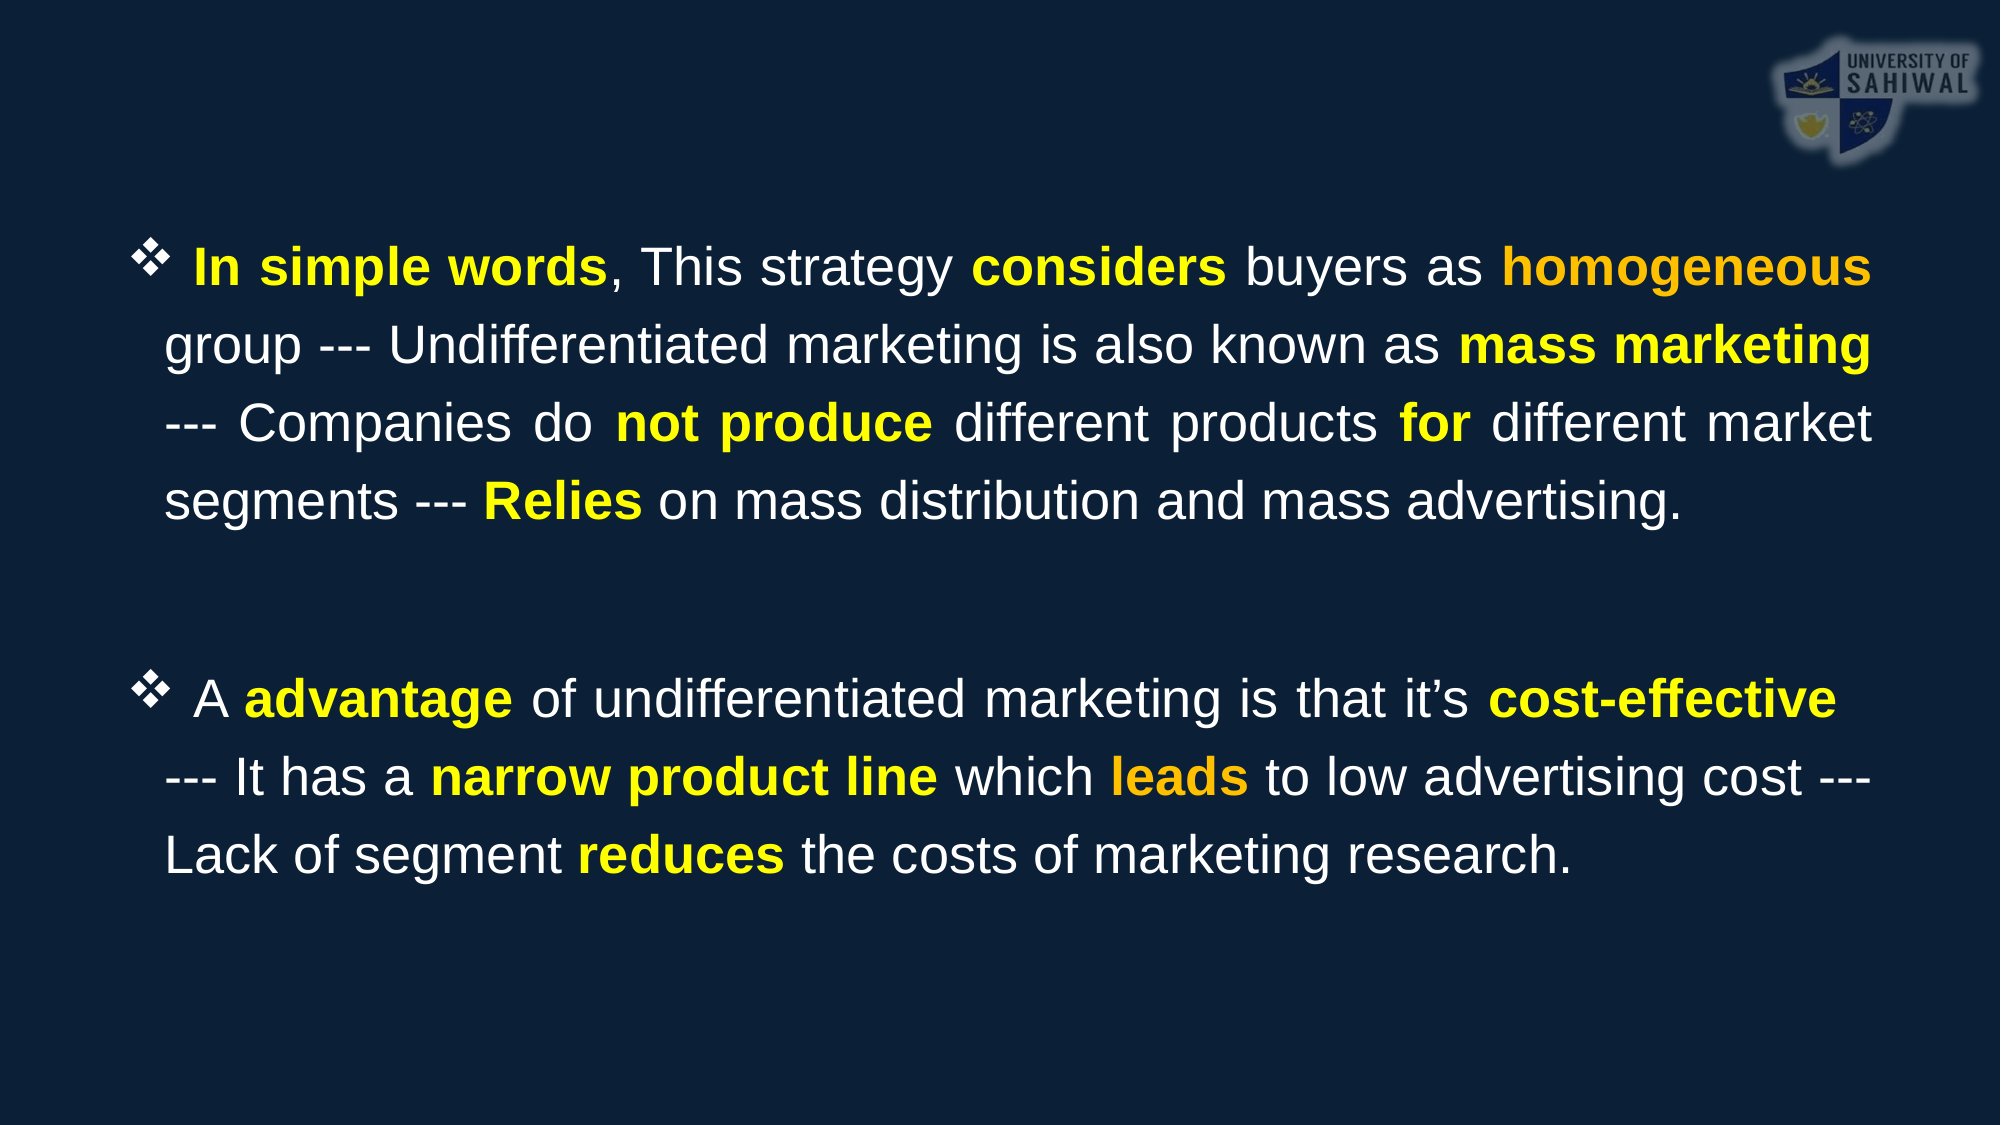

In simple words, This strategy considers buyers as homogeneous group --- Undifferentiated marketing is also known as mass marketing --- Companies do not produce different products for different market segments --- Relies on mass distribution and mass advertising.

 A advantage of undifferentiated marketing is that it’s cost-effective   --- It has a narrow product line which leads to low advertising cost --- Lack of segment reduces the costs of marketing research.